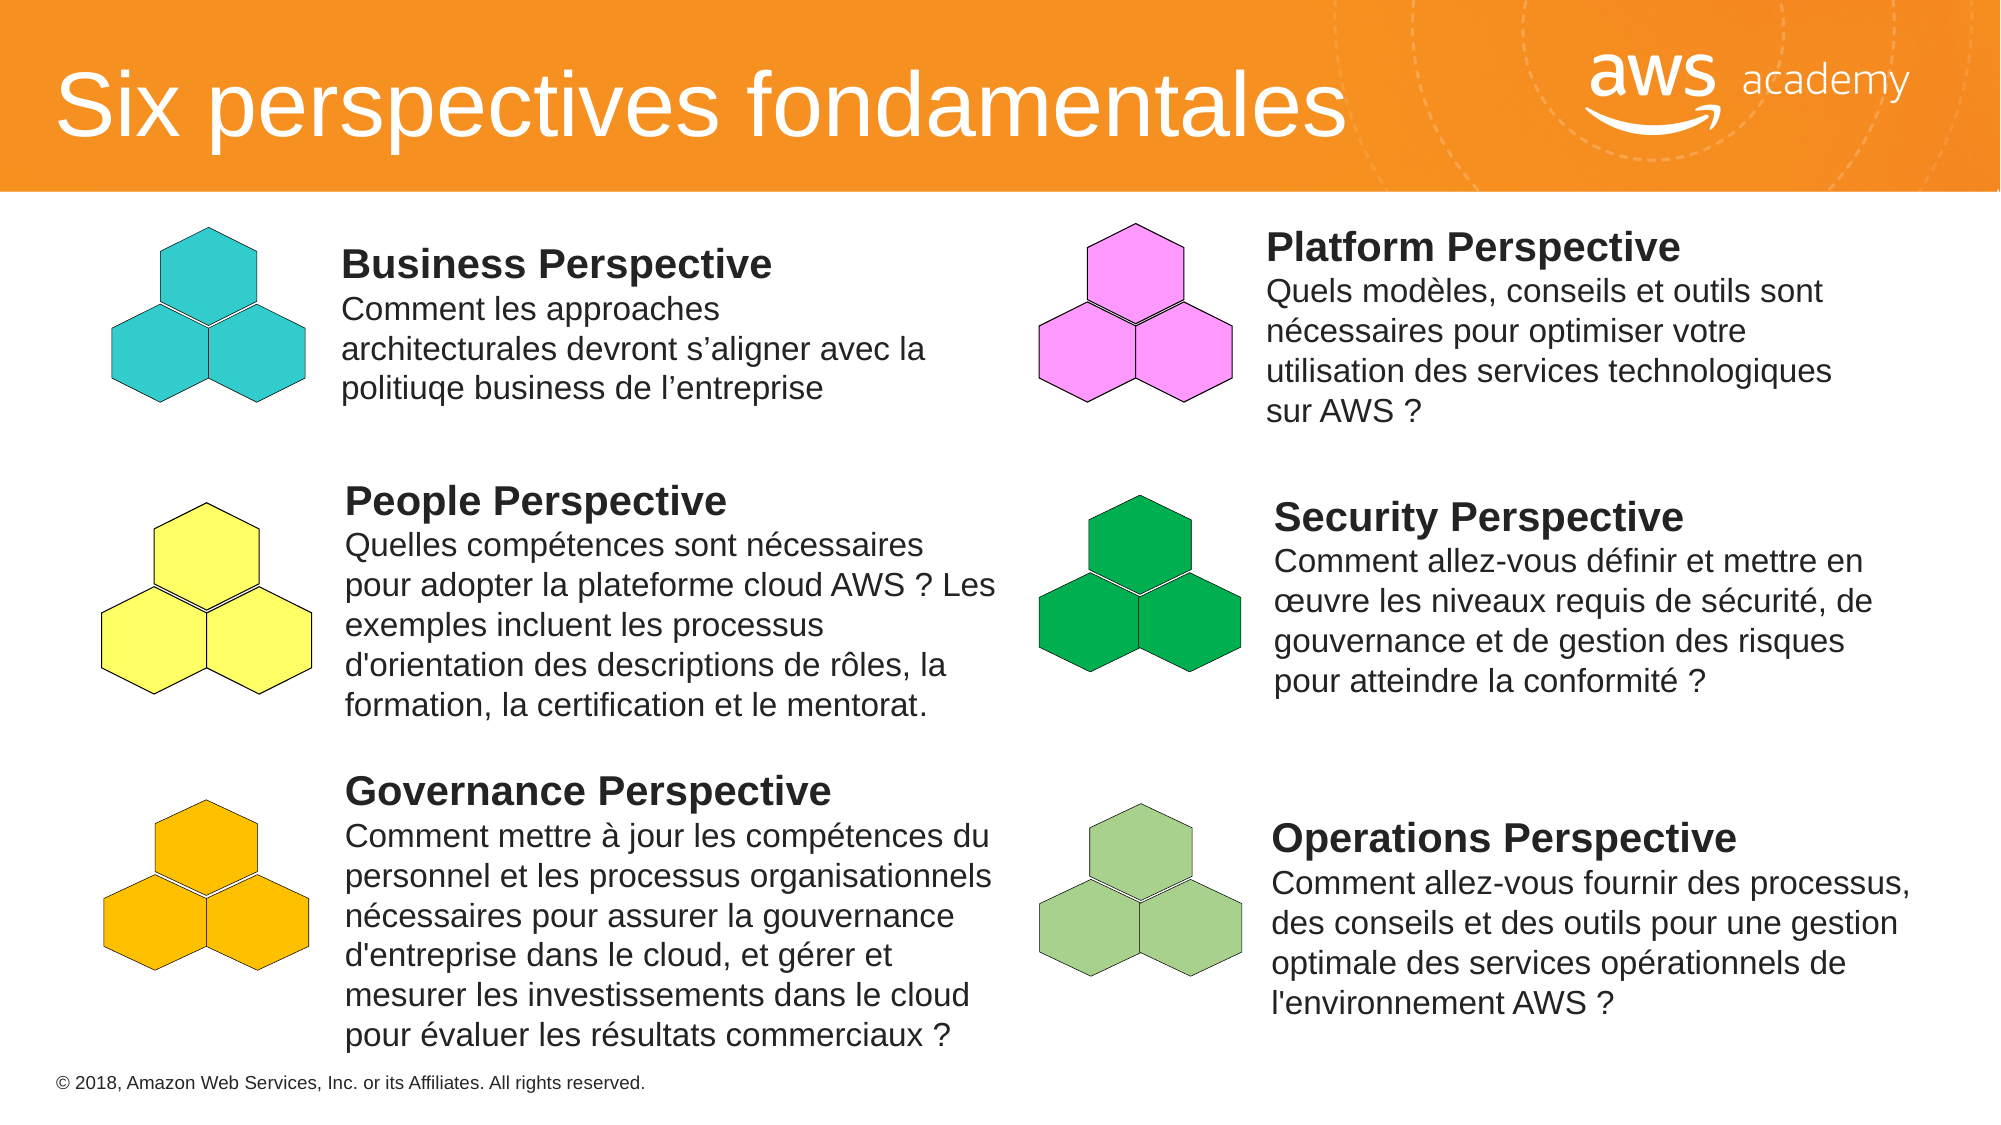

# Six perspectives fondamentales

Business Perspective
Comment les approaches architecturales devront s’aligner avec la politiuqe business de l’entreprise
Platform Perspective
Quels modèles, conseils et outils sont nécessaires pour optimiser votre utilisation des services technologiques sur AWS ?

Security Perspective
Comment allez-vous définir et mettre en œuvre les niveaux requis de sécurité, de gouvernance et de gestion des risques pour atteindre la conformité ?

People Perspective
Quelles compétences sont nécessaires pour adopter la plateforme cloud AWS ? Les exemples incluent les processus d'orientation des descriptions de rôles, la formation, la certification et le mentorat.

Governance Perspective
Comment mettre à jour les compétences du personnel et les processus organisationnels nécessaires pour assurer la gouvernance d'entreprise dans le cloud, et gérer et mesurer les investissements dans le cloud pour évaluer les résultats commerciaux ?

Operations Perspective
Comment allez-vous fournir des processus, des conseils et des outils pour une gestion optimale des services opérationnels de l'environnement AWS ?